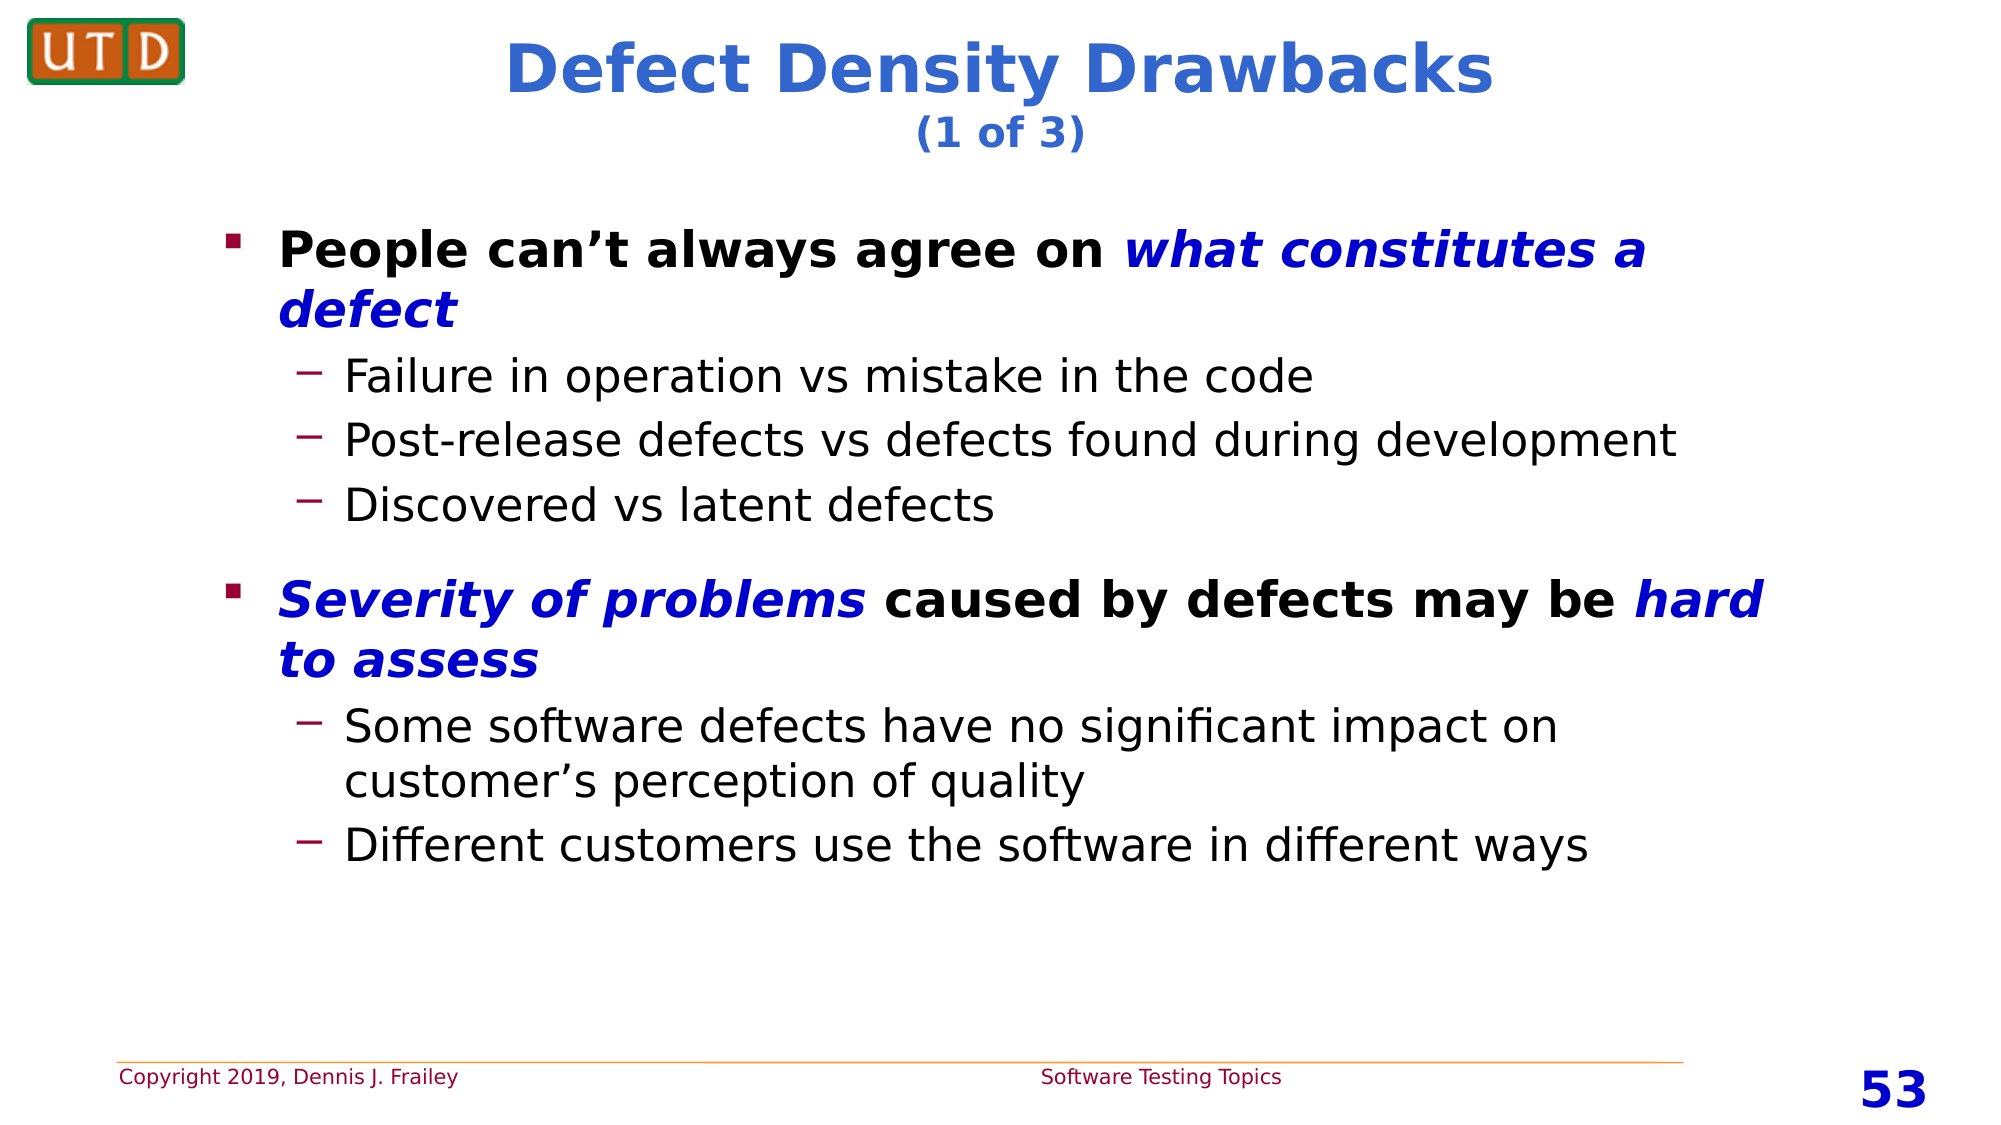

# Defect Density Drawbacks (1 of 3)
People can’t always agree on what constitutes a defect
Failure in operation vs mistake in the code
Post-release defects vs defects found during development
Discovered vs latent defects
Severity of problems caused by defects may be hard to assess
Some software defects have no significant impact on customer’s perception of quality
Different customers use the software in different ways